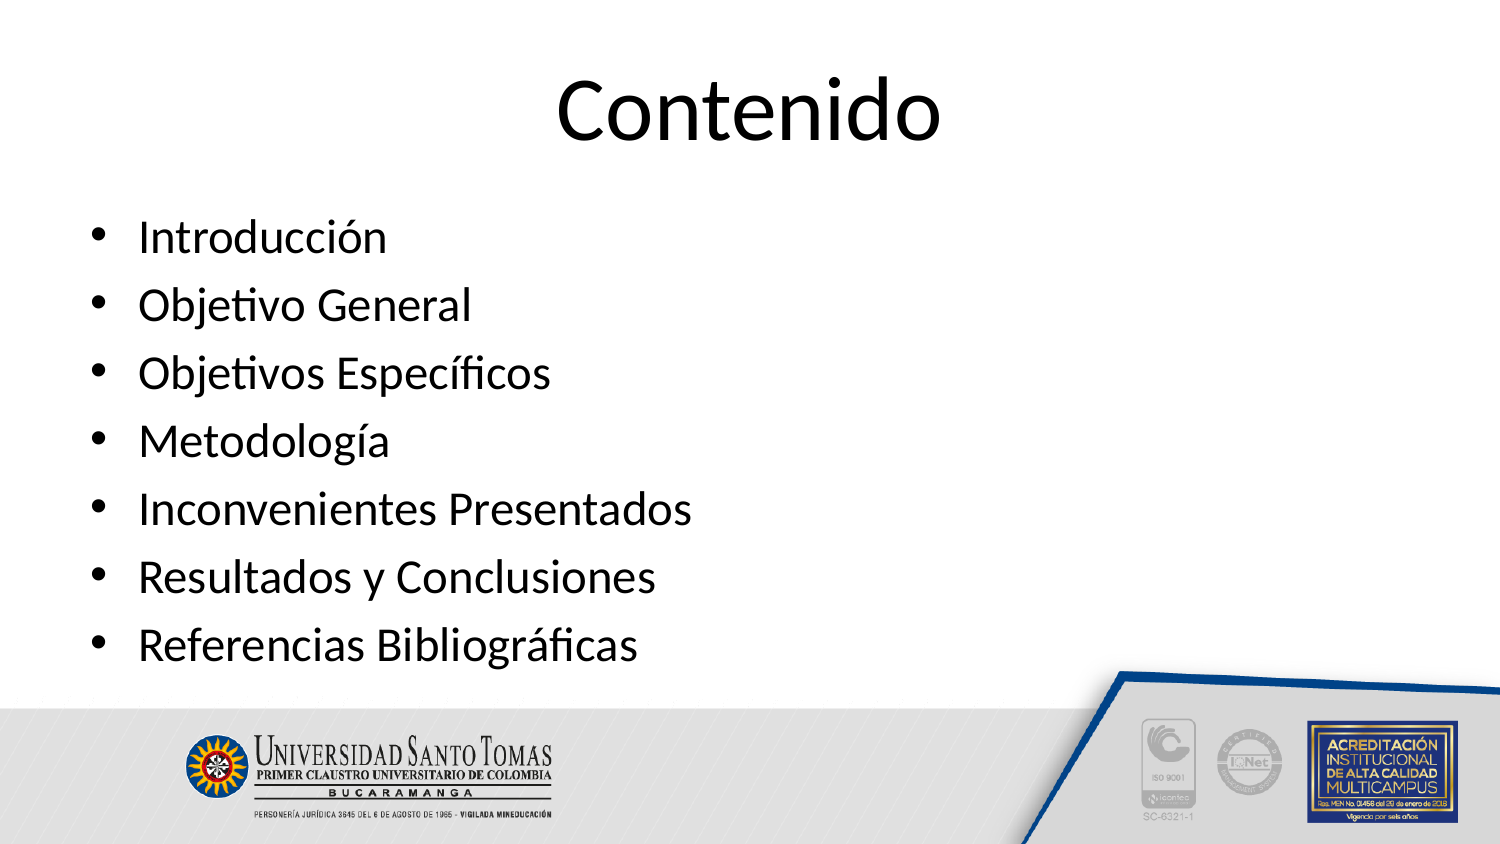

# Contenido
Introducción
Objetivo General
Objetivos Específicos
Metodología
Inconvenientes Presentados
Resultados y Conclusiones
Referencias Bibliográficas